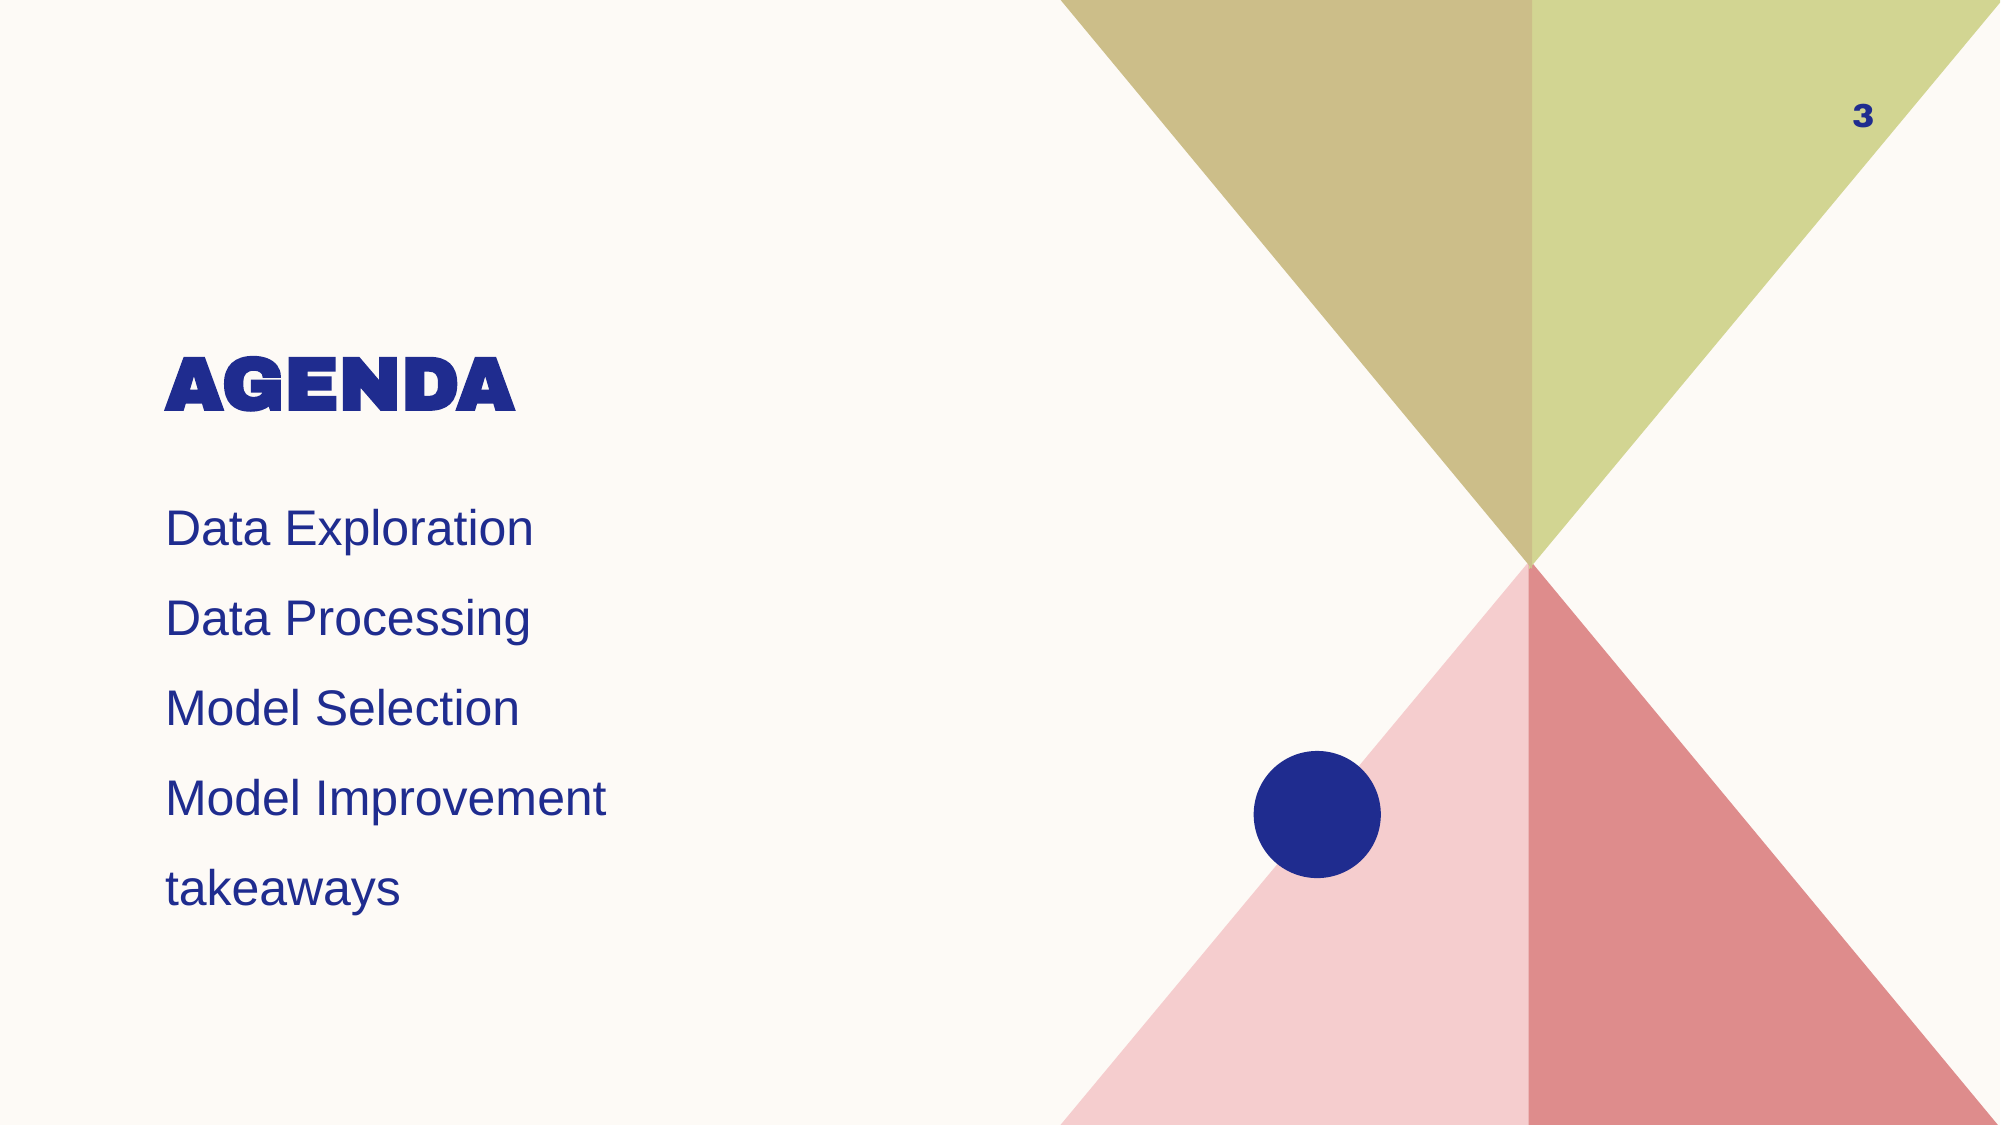

3
# agenda
Data Exploration
Data Processing
Model Selection
Model Improvement
takeaways